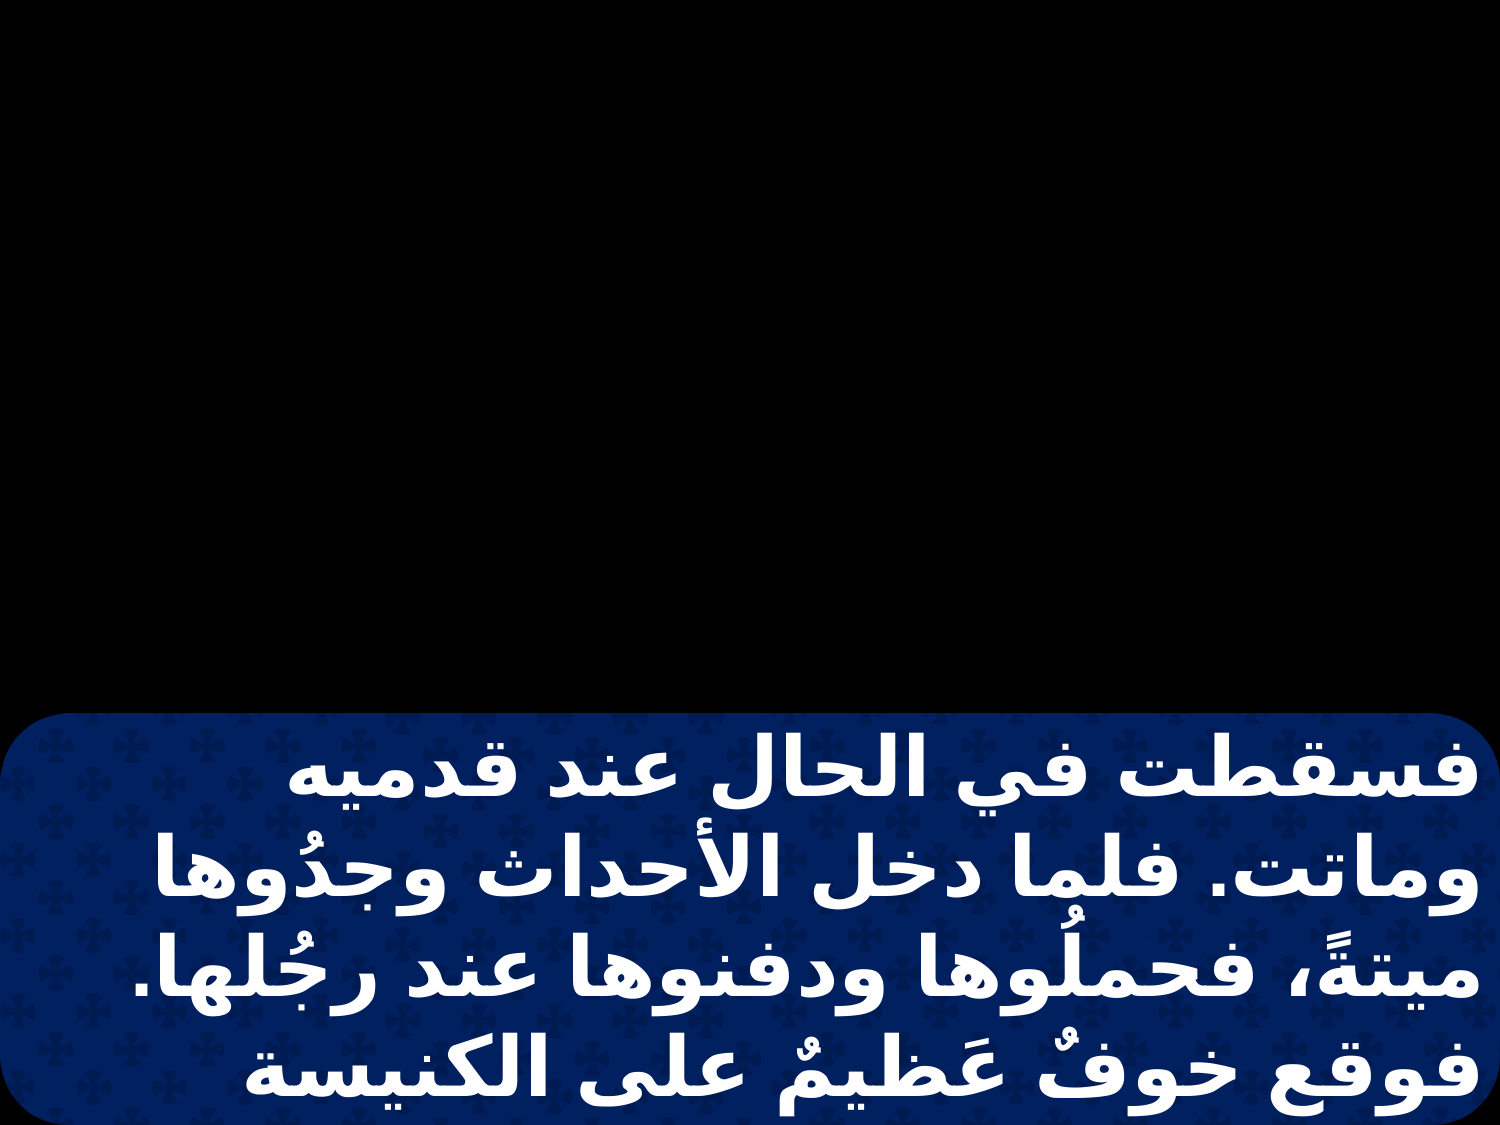

فسقطت في الحال عند قدميه وماتت. فلما دخل الأحداث وجدُوها ميتةً، فحملُوها ودفنوها عند رجُلها. فوقع خوفٌ عَظيمٌ على الكنيسة وعلى كل الذين سمعوا بذلك.